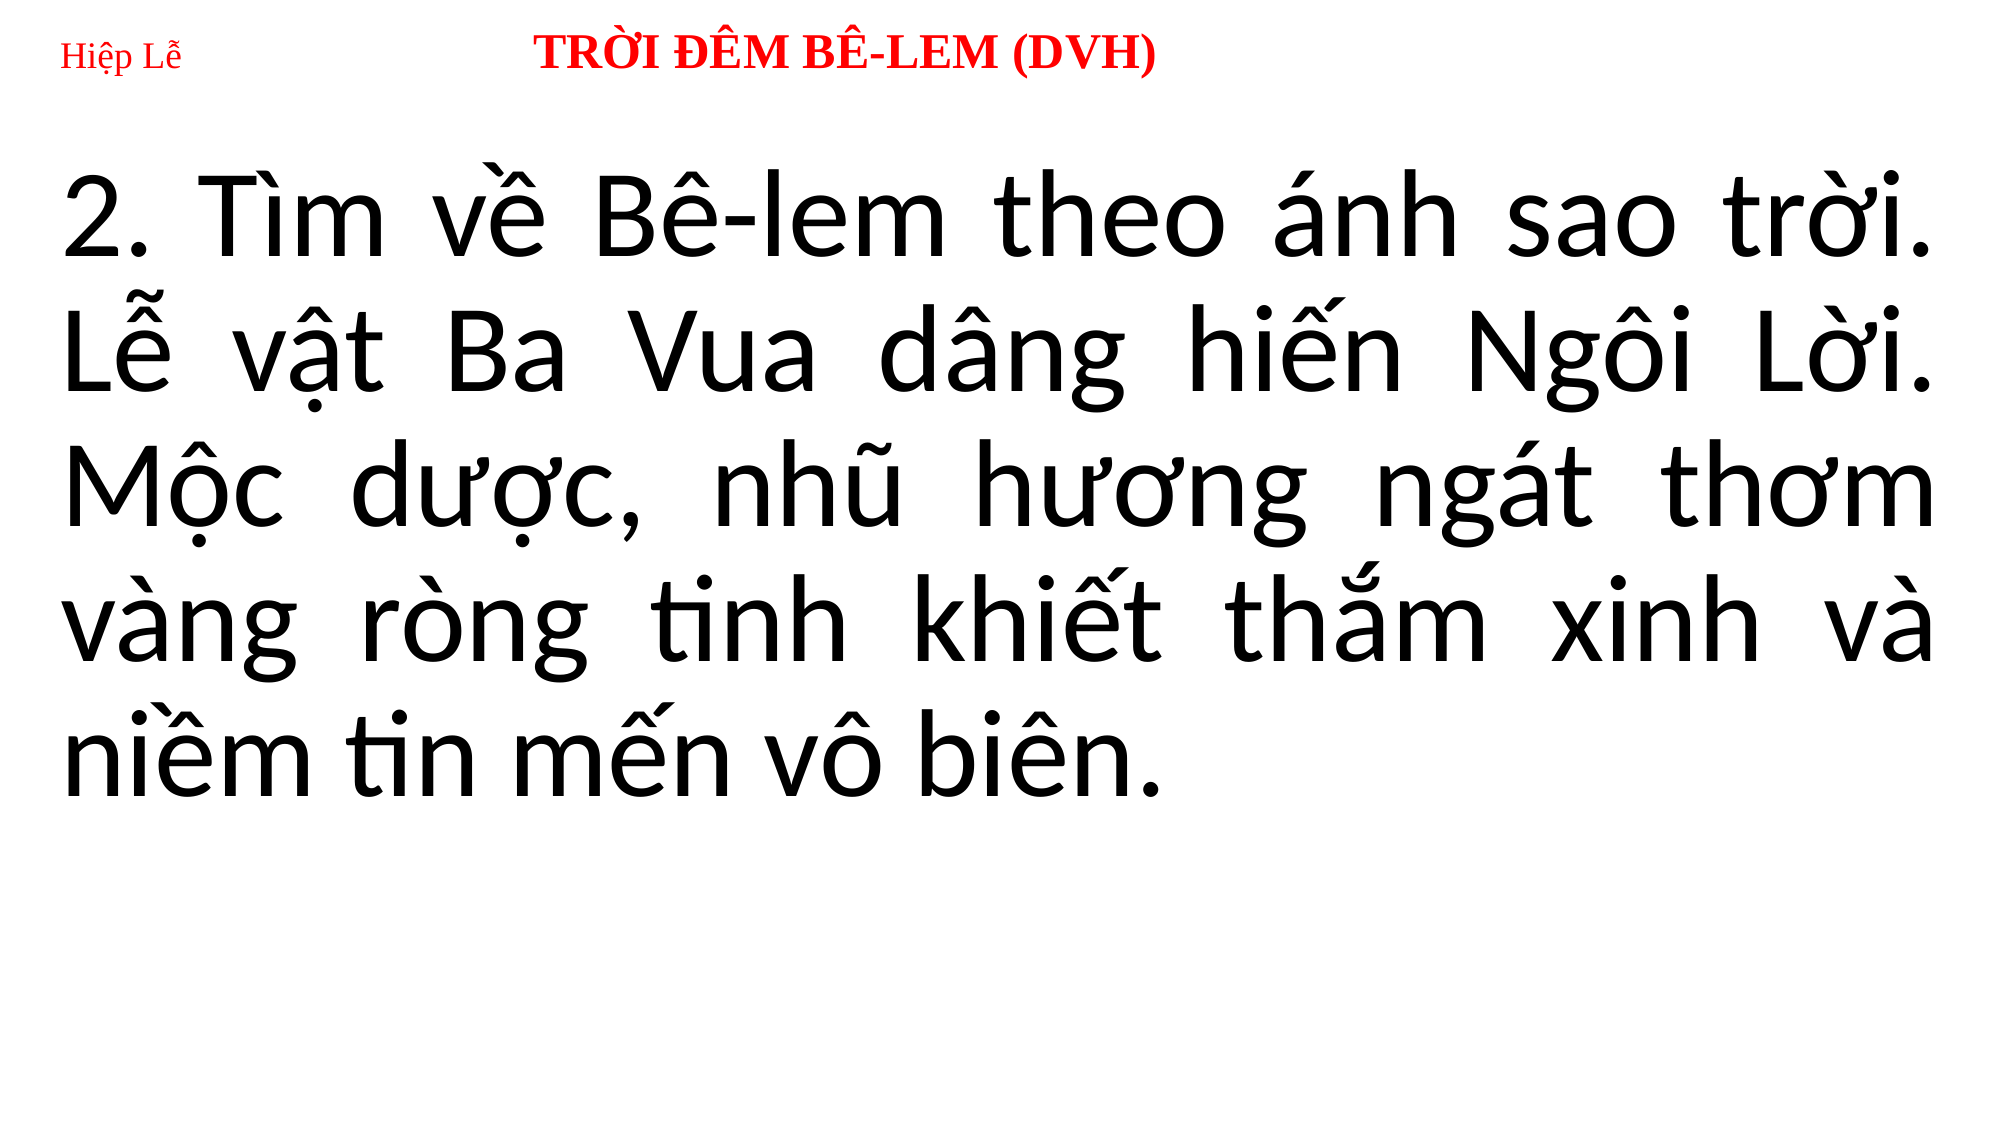

# Hiệp Lễ                                     TRỜI ĐÊM BÊ-LEM (DVH)
2. Tìm về Bê-lem theo ánh sao trời. Lễ vật Ba Vua dâng hiến Ngôi Lời. Mộc dược, nhũ hương ngát thơm vàng ròng tinh khiết thắm xinh và niềm tin mến vô biên.